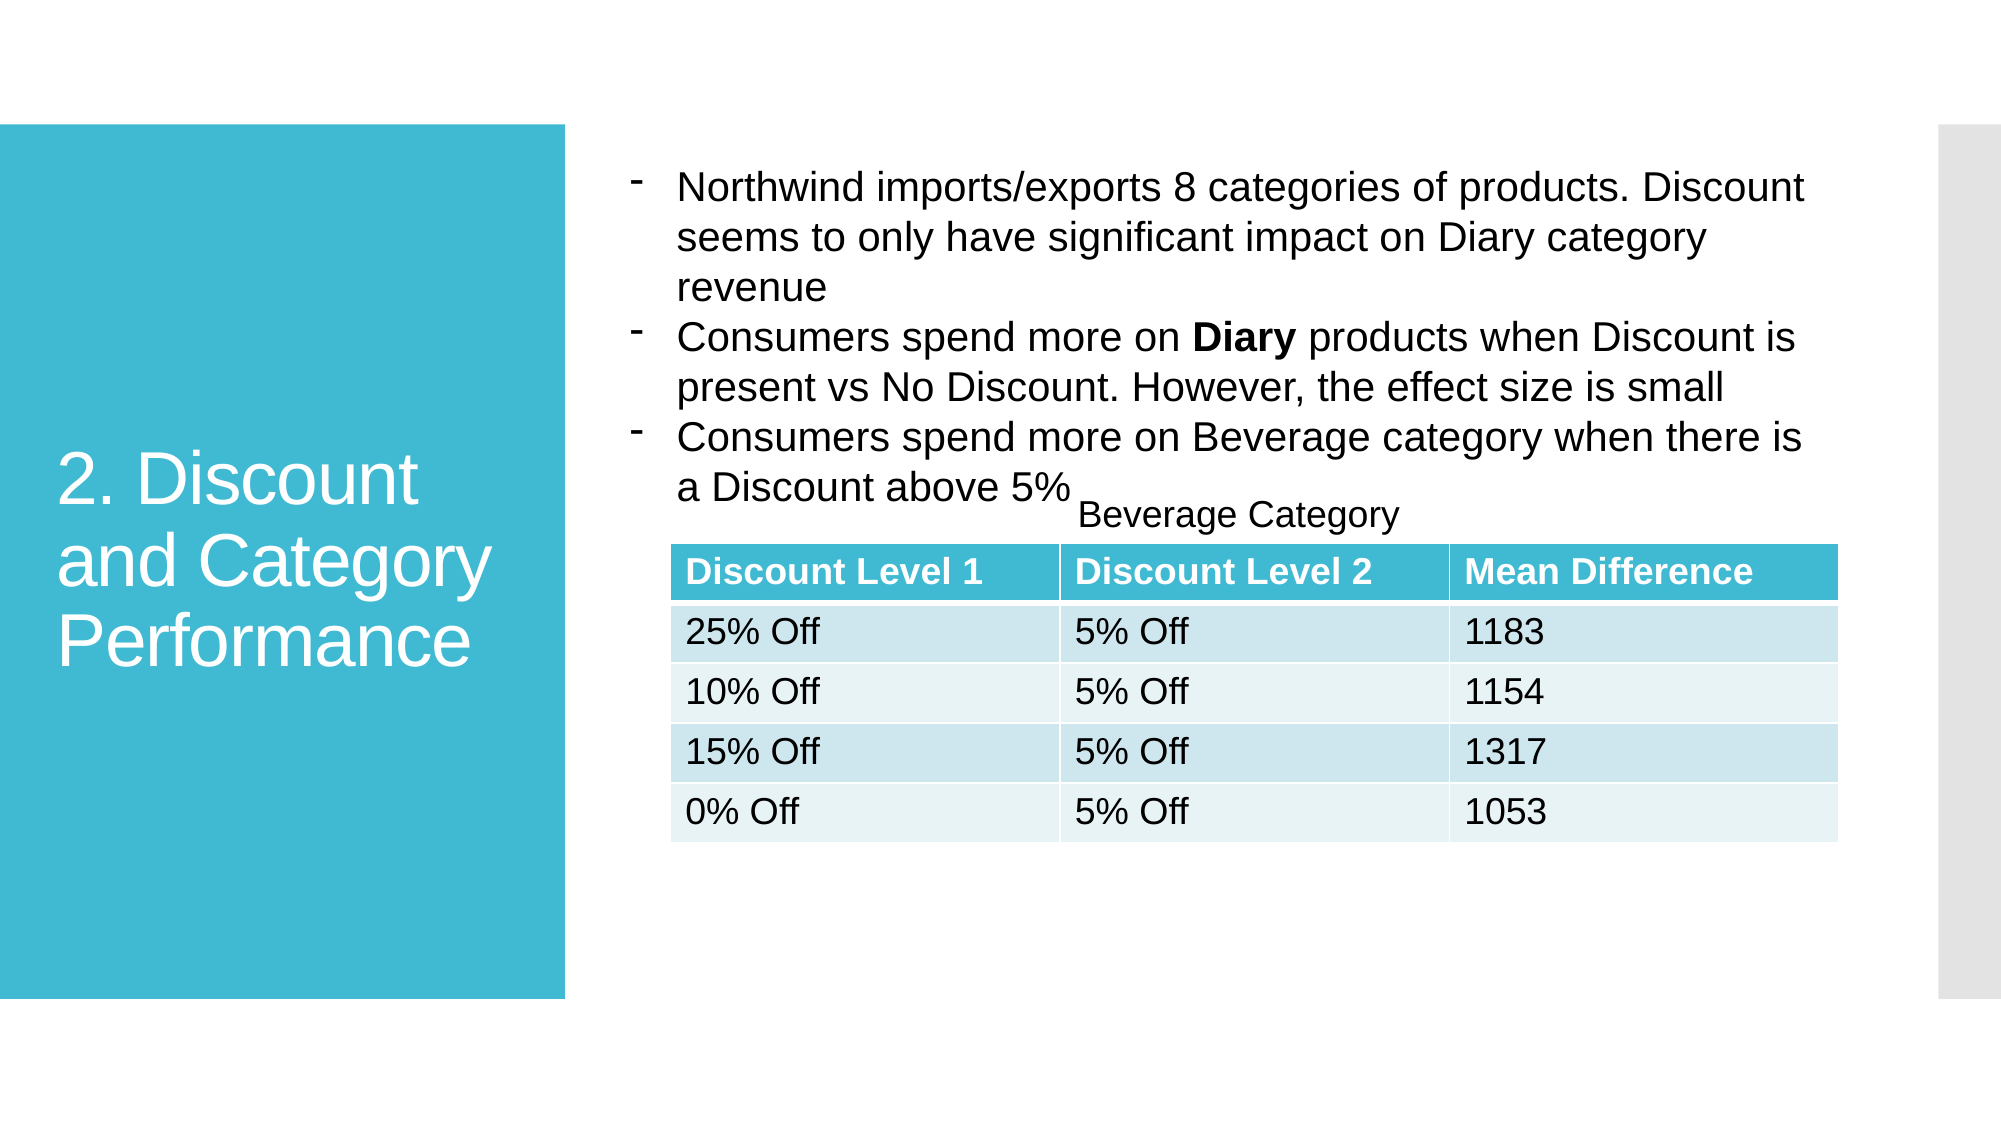

Northwind imports/exports 8 categories of products. Discount seems to only have significant impact on Diary category revenue
Consumers spend more on Diary products when Discount is present vs No Discount. However, the effect size is small
Consumers spend more on Beverage category when there is a Discount above 5%

# 2. Discount and Category Performance
Beverage Category
| Discount Level 1 | Discount Level 2 | Mean Difference |
| --- | --- | --- |
| 25% Off | 5% Off | 1183 |
| 10% Off | 5% Off | 1154 |
| 15% Off | 5% Off | 1317 |
| 0% Off | 5% Off | 1053 |